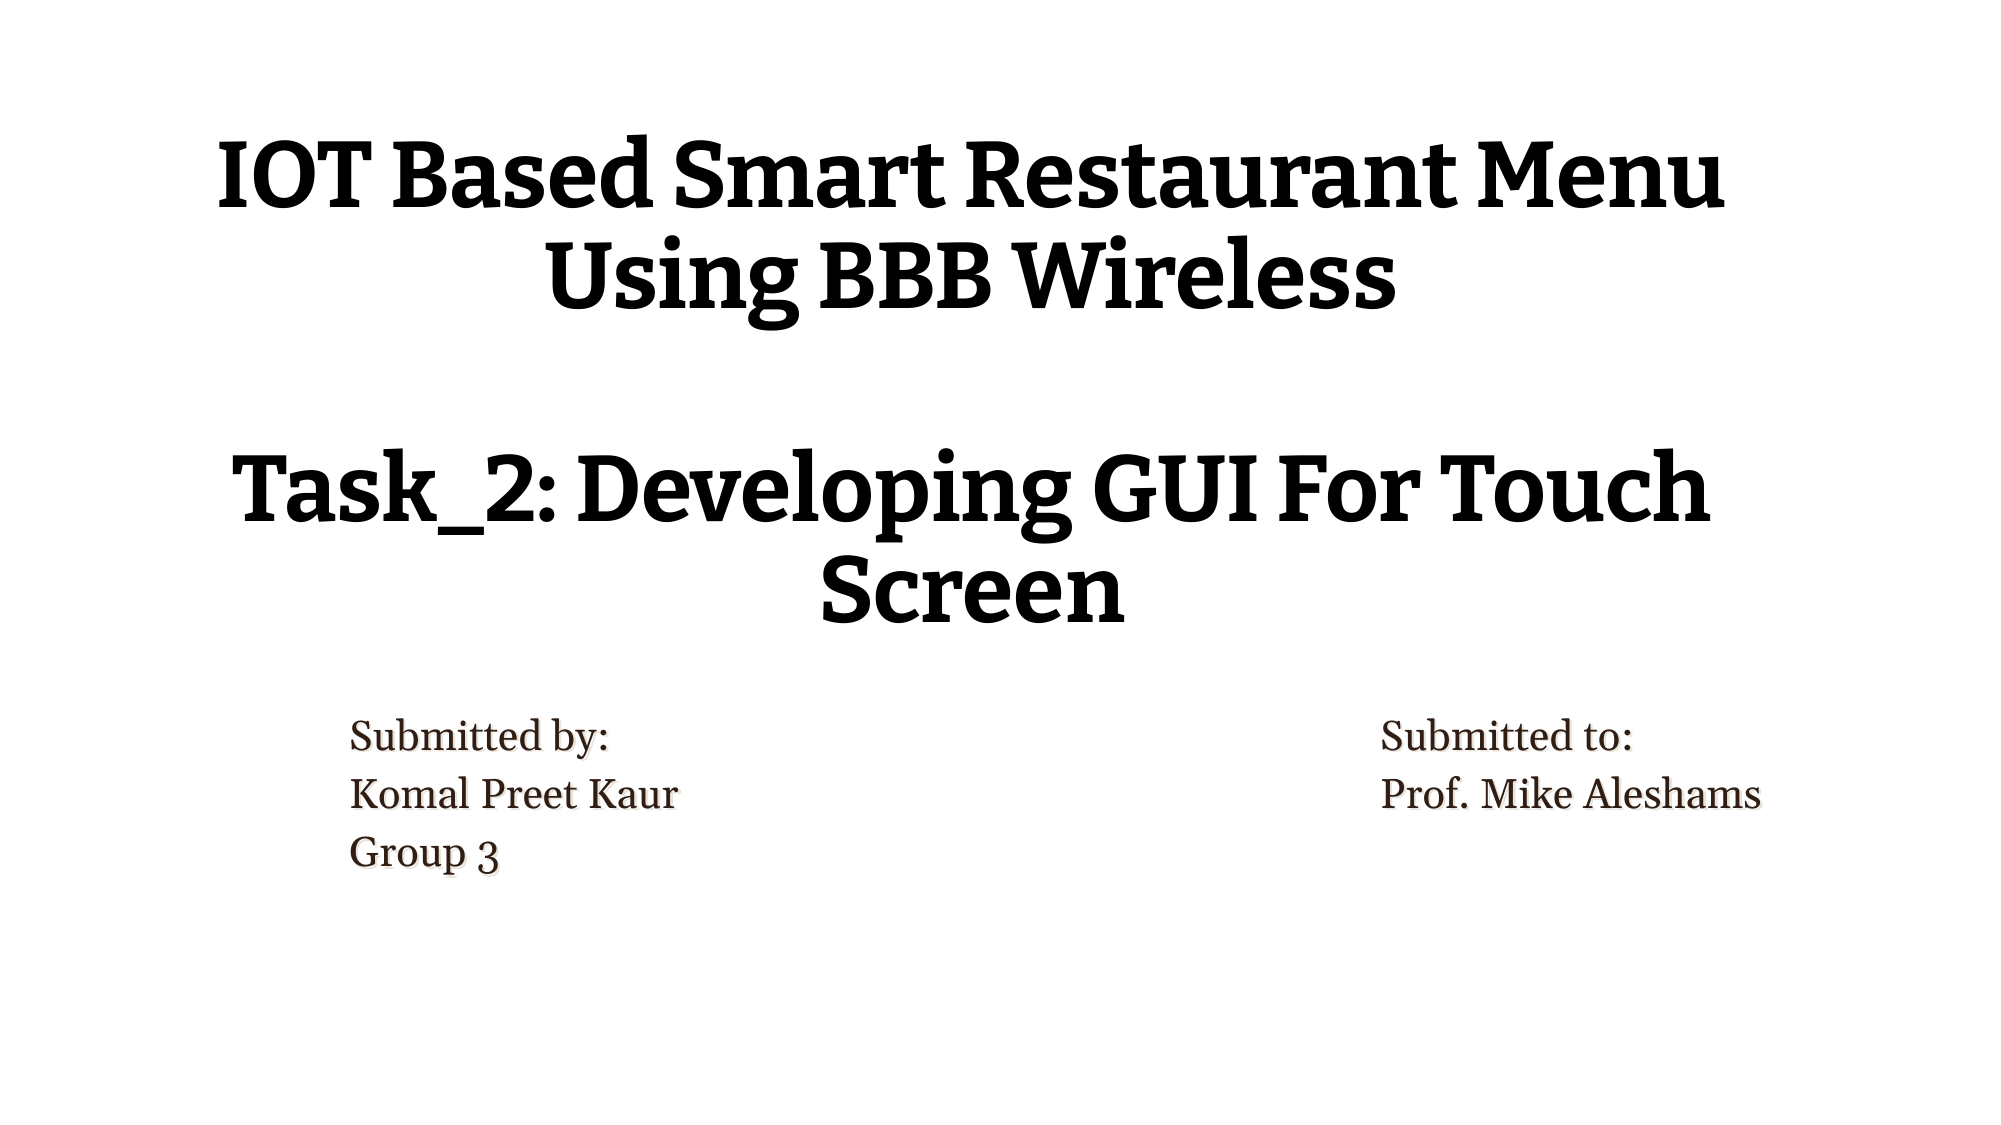

IoT Based Smart Restaurant Menu Using BBB Wireless
Task_2: Developing GUI For Touch Screen
Submitted by:
Komal Preet Kaur
Group 3
Submitted to:
Prof. Mike Aleshams